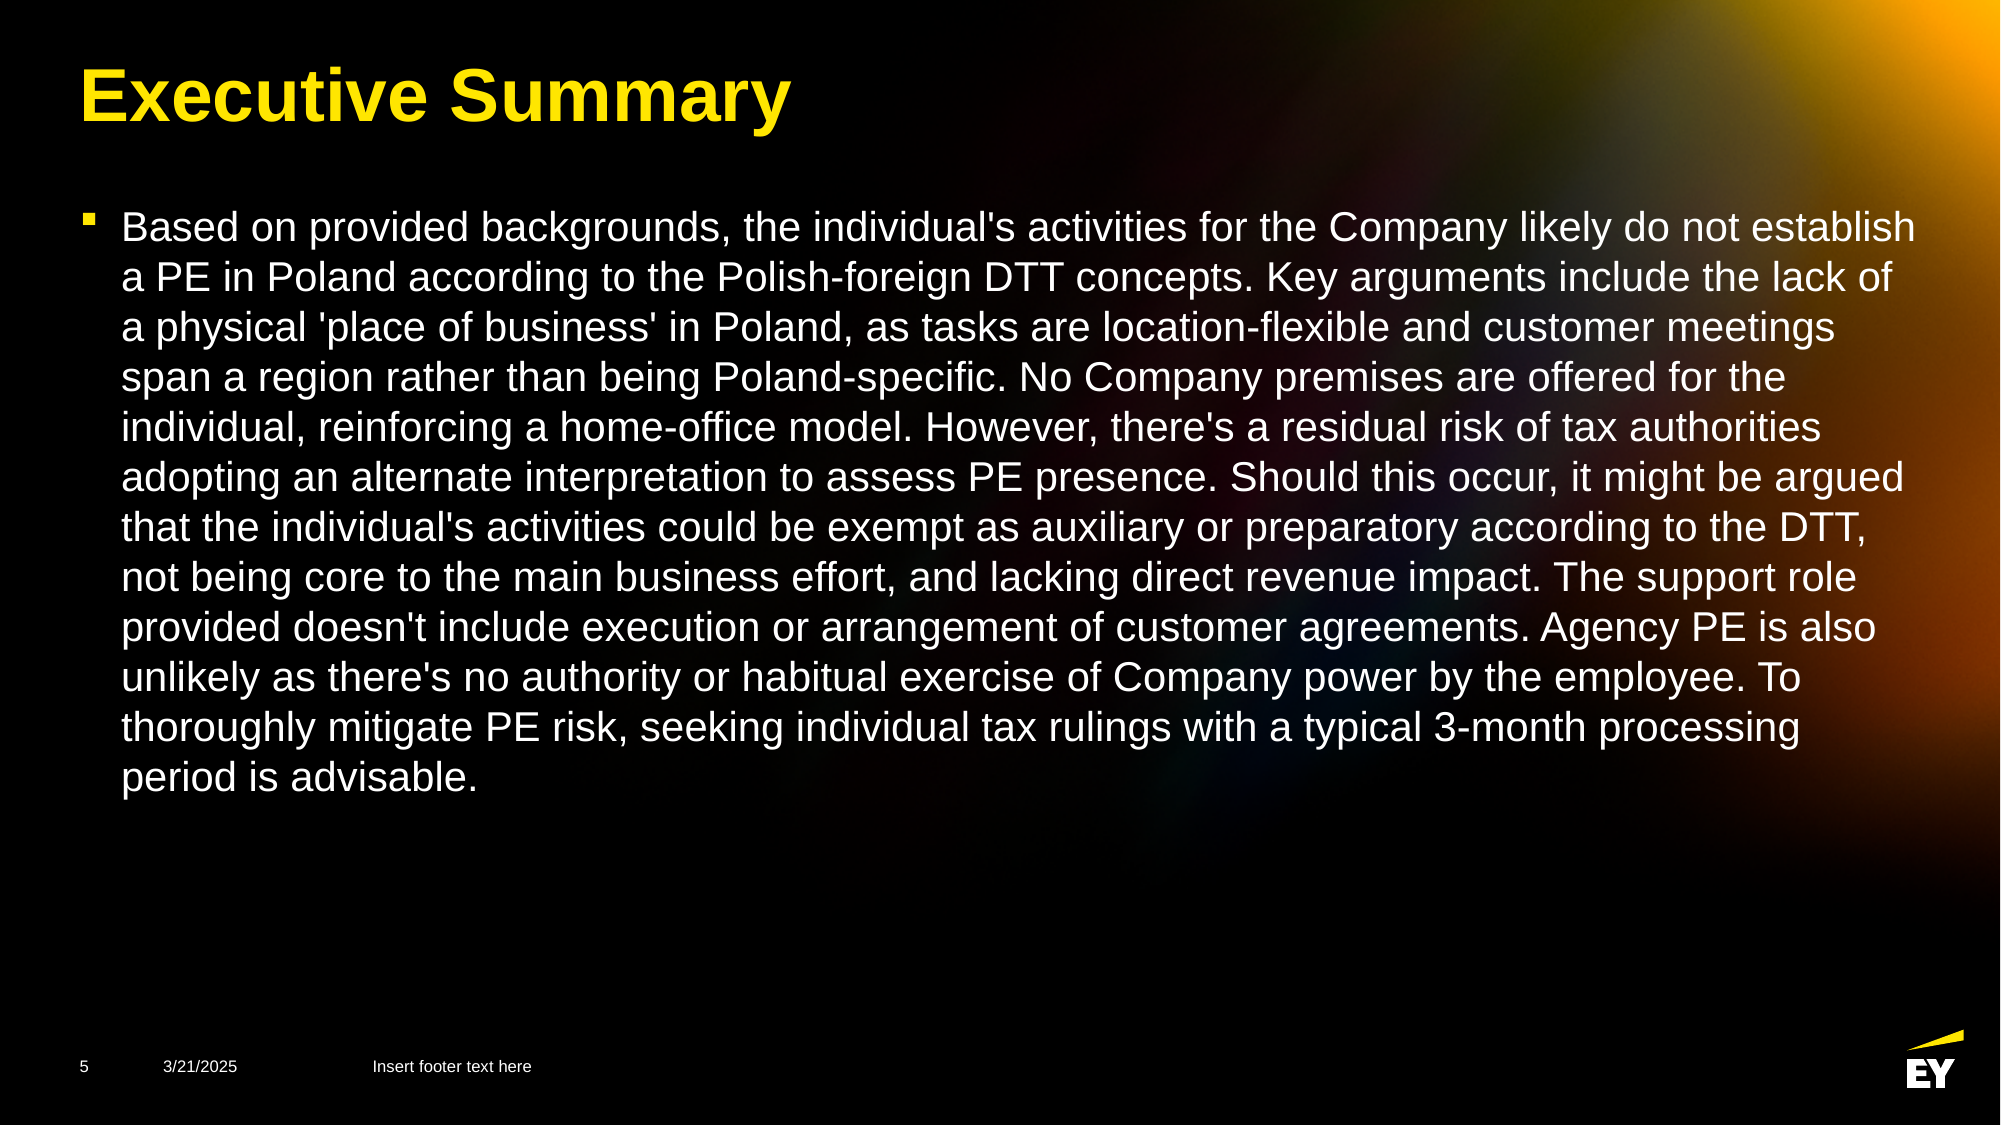

# Executive Summary
Based on provided backgrounds, the individual's activities for the Company likely do not establish a PE in Poland according to the Polish-foreign DTT concepts. Key arguments include the lack of a physical 'place of business' in Poland, as tasks are location-flexible and customer meetings span a region rather than being Poland-specific. No Company premises are offered for the individual, reinforcing a home-office model. However, there's a residual risk of tax authorities adopting an alternate interpretation to assess PE presence. Should this occur, it might be argued that the individual's activities could be exempt as auxiliary or preparatory according to the DTT, not being core to the main business effort, and lacking direct revenue impact. The support role provided doesn't include execution or arrangement of customer agreements. Agency PE is also unlikely as there's no authority or habitual exercise of Company power by the employee. To thoroughly mitigate PE risk, seeking individual tax rulings with a typical 3-month processing period is advisable.
5
3/21/2025
Insert footer text here